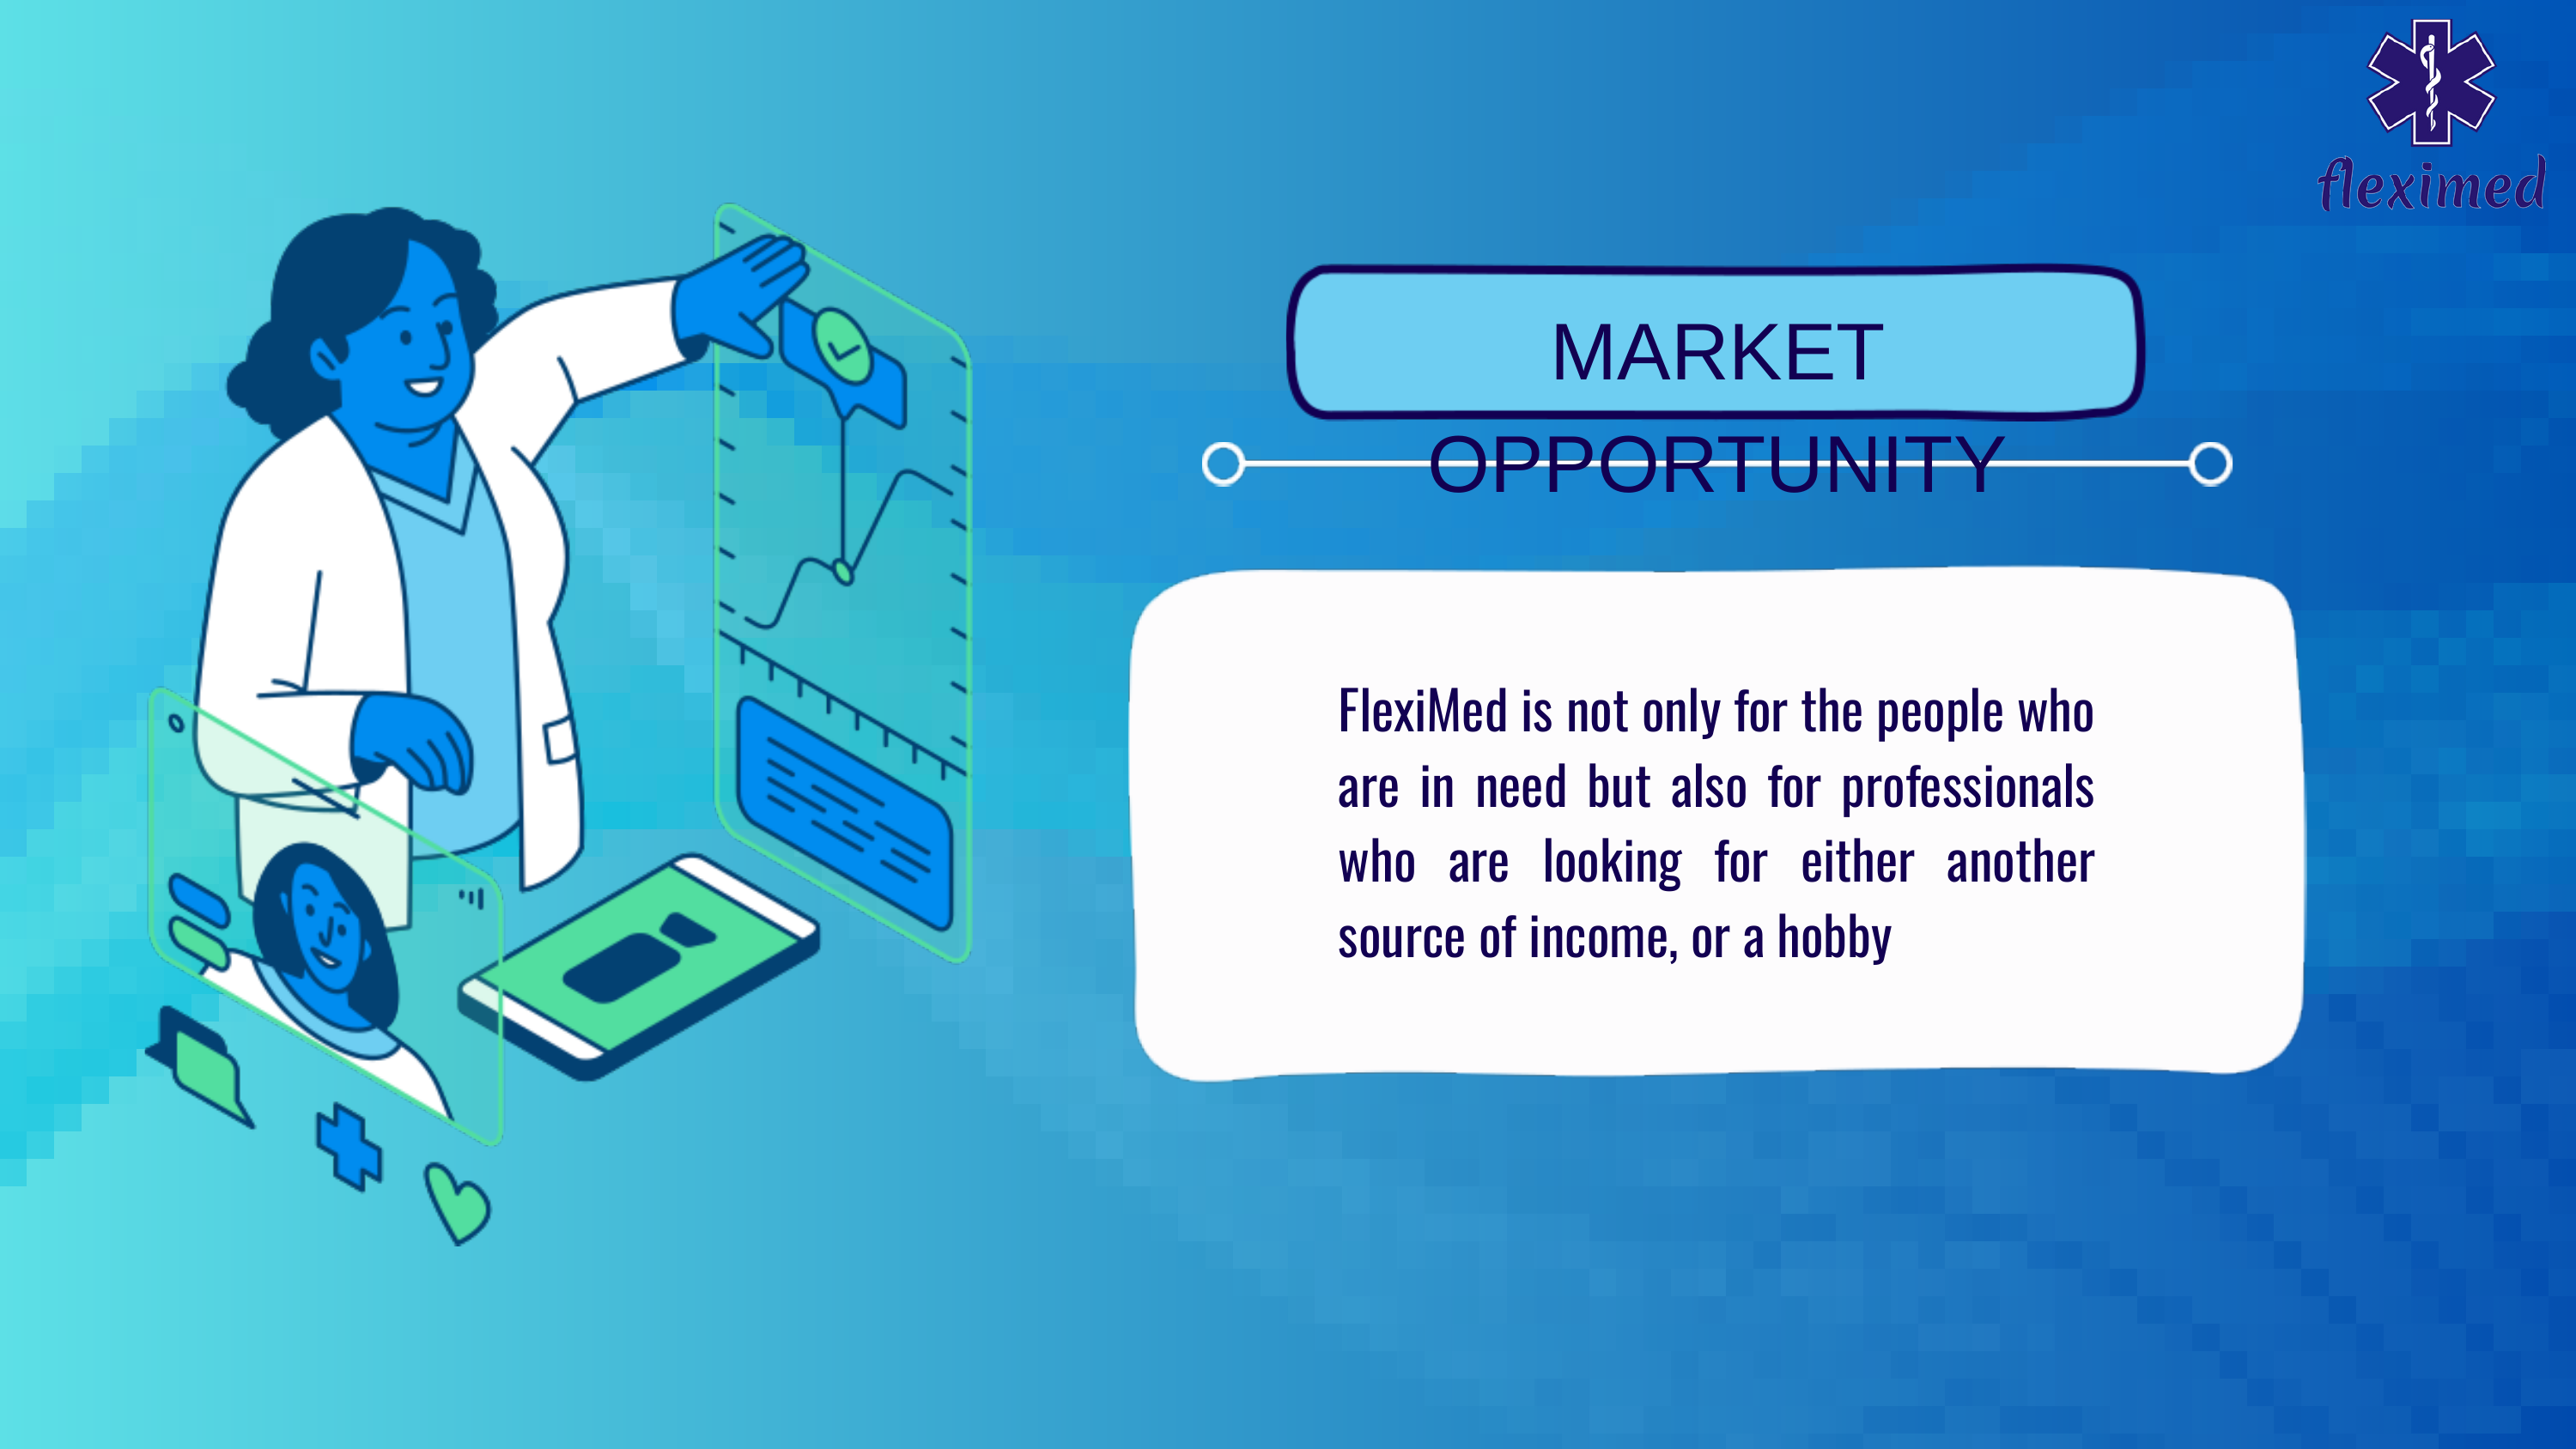

MARKET OPPORTUNITY

FlexiMed is not only for the people who are in need but also for professionals who are looking for either another source of income, or a hobby